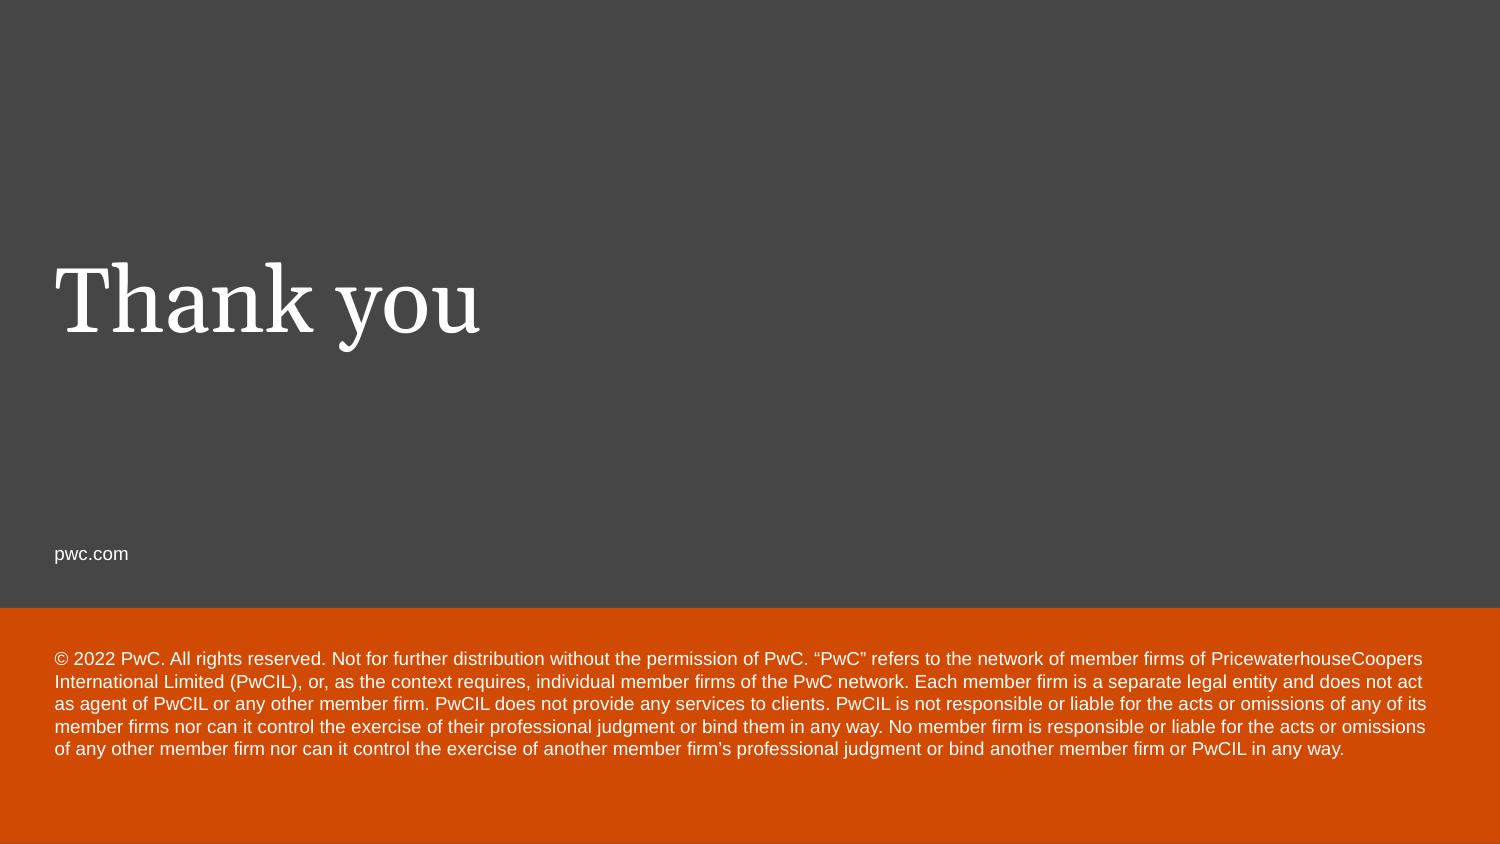

# Thank you
pwc.com
© 2022 PwC. All rights reserved. Not for further distribution without the permission of PwC. “PwC” refers to the network of member firms of PricewaterhouseCoopers International Limited (PwCIL), or, as the context requires, individual member firms of the PwC network. Each member firm is a separate legal entity and does not act as agent of PwCIL or any other member firm. PwCIL does not provide any services to clients. PwCIL is not responsible or liable for the acts or omissions of any of its member firms nor can it control the exercise of their professional judgment or bind them in any way. No member firm is responsible or liable for the acts or omissions of any other member firm nor can it control the exercise of another member firm’s professional judgment or bind another member firm or PwCIL in any way.